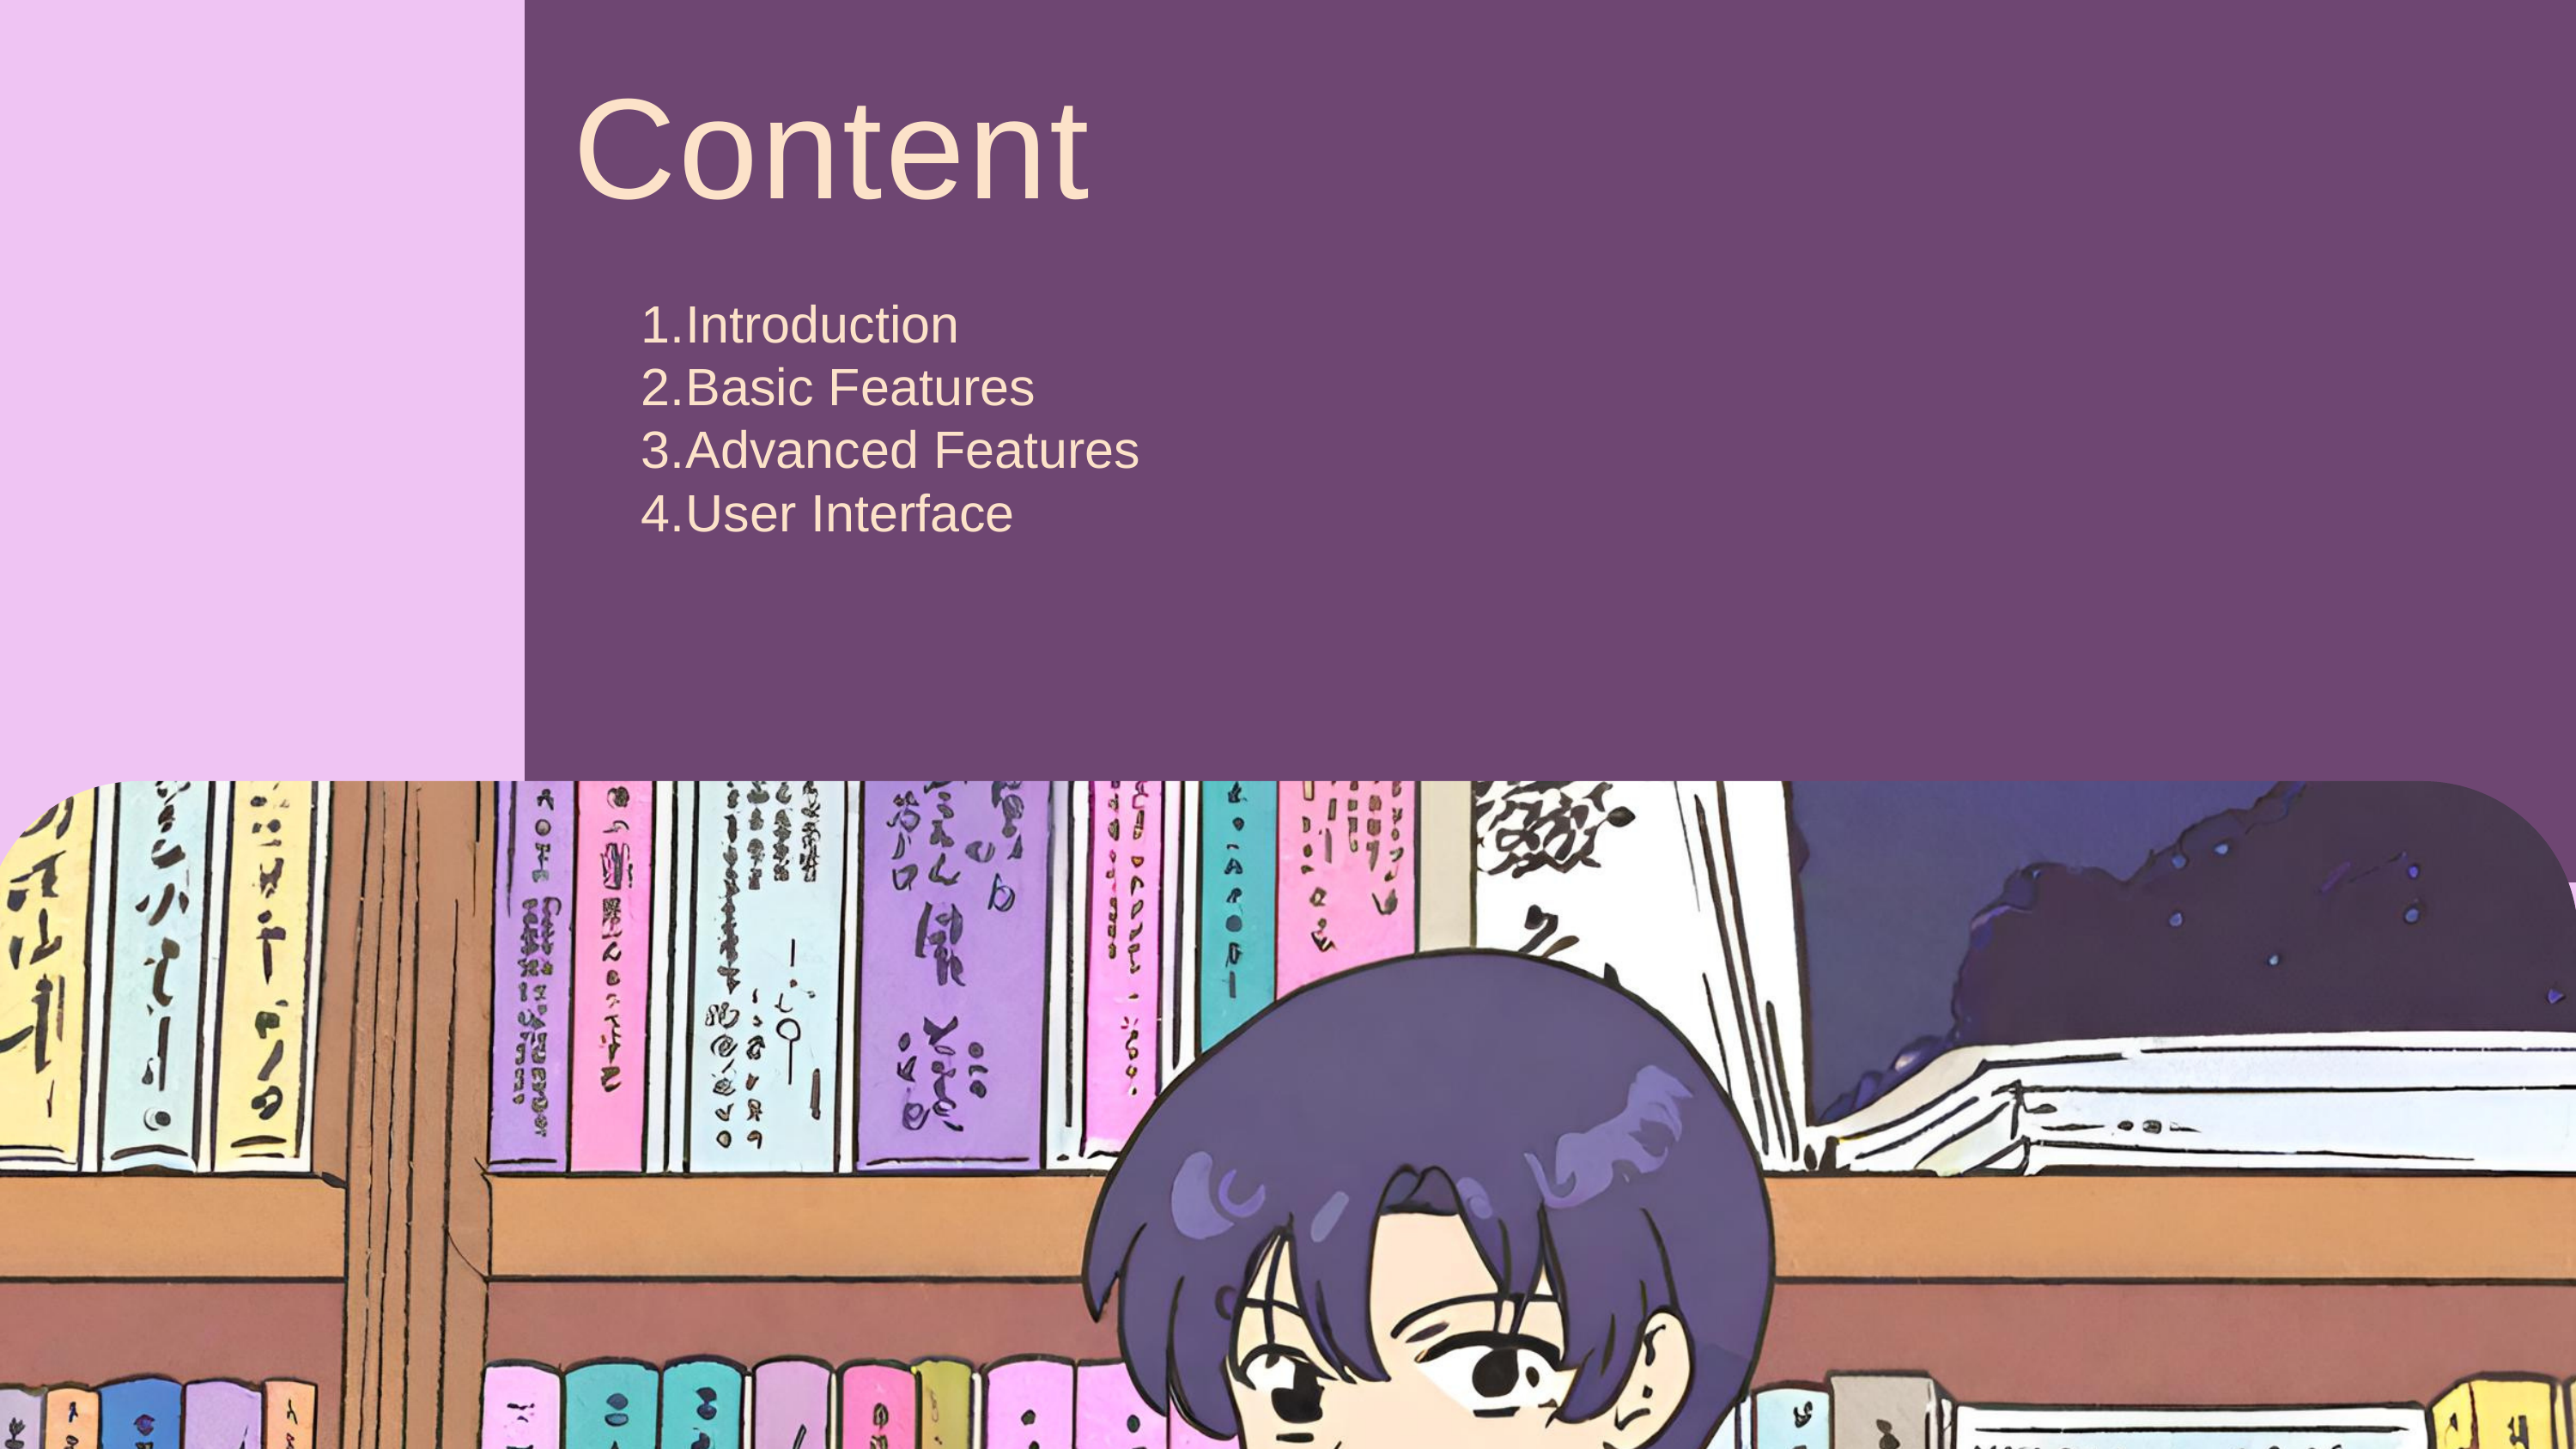

Content
Introduction
Basic Features
Advanced Features
User Interface